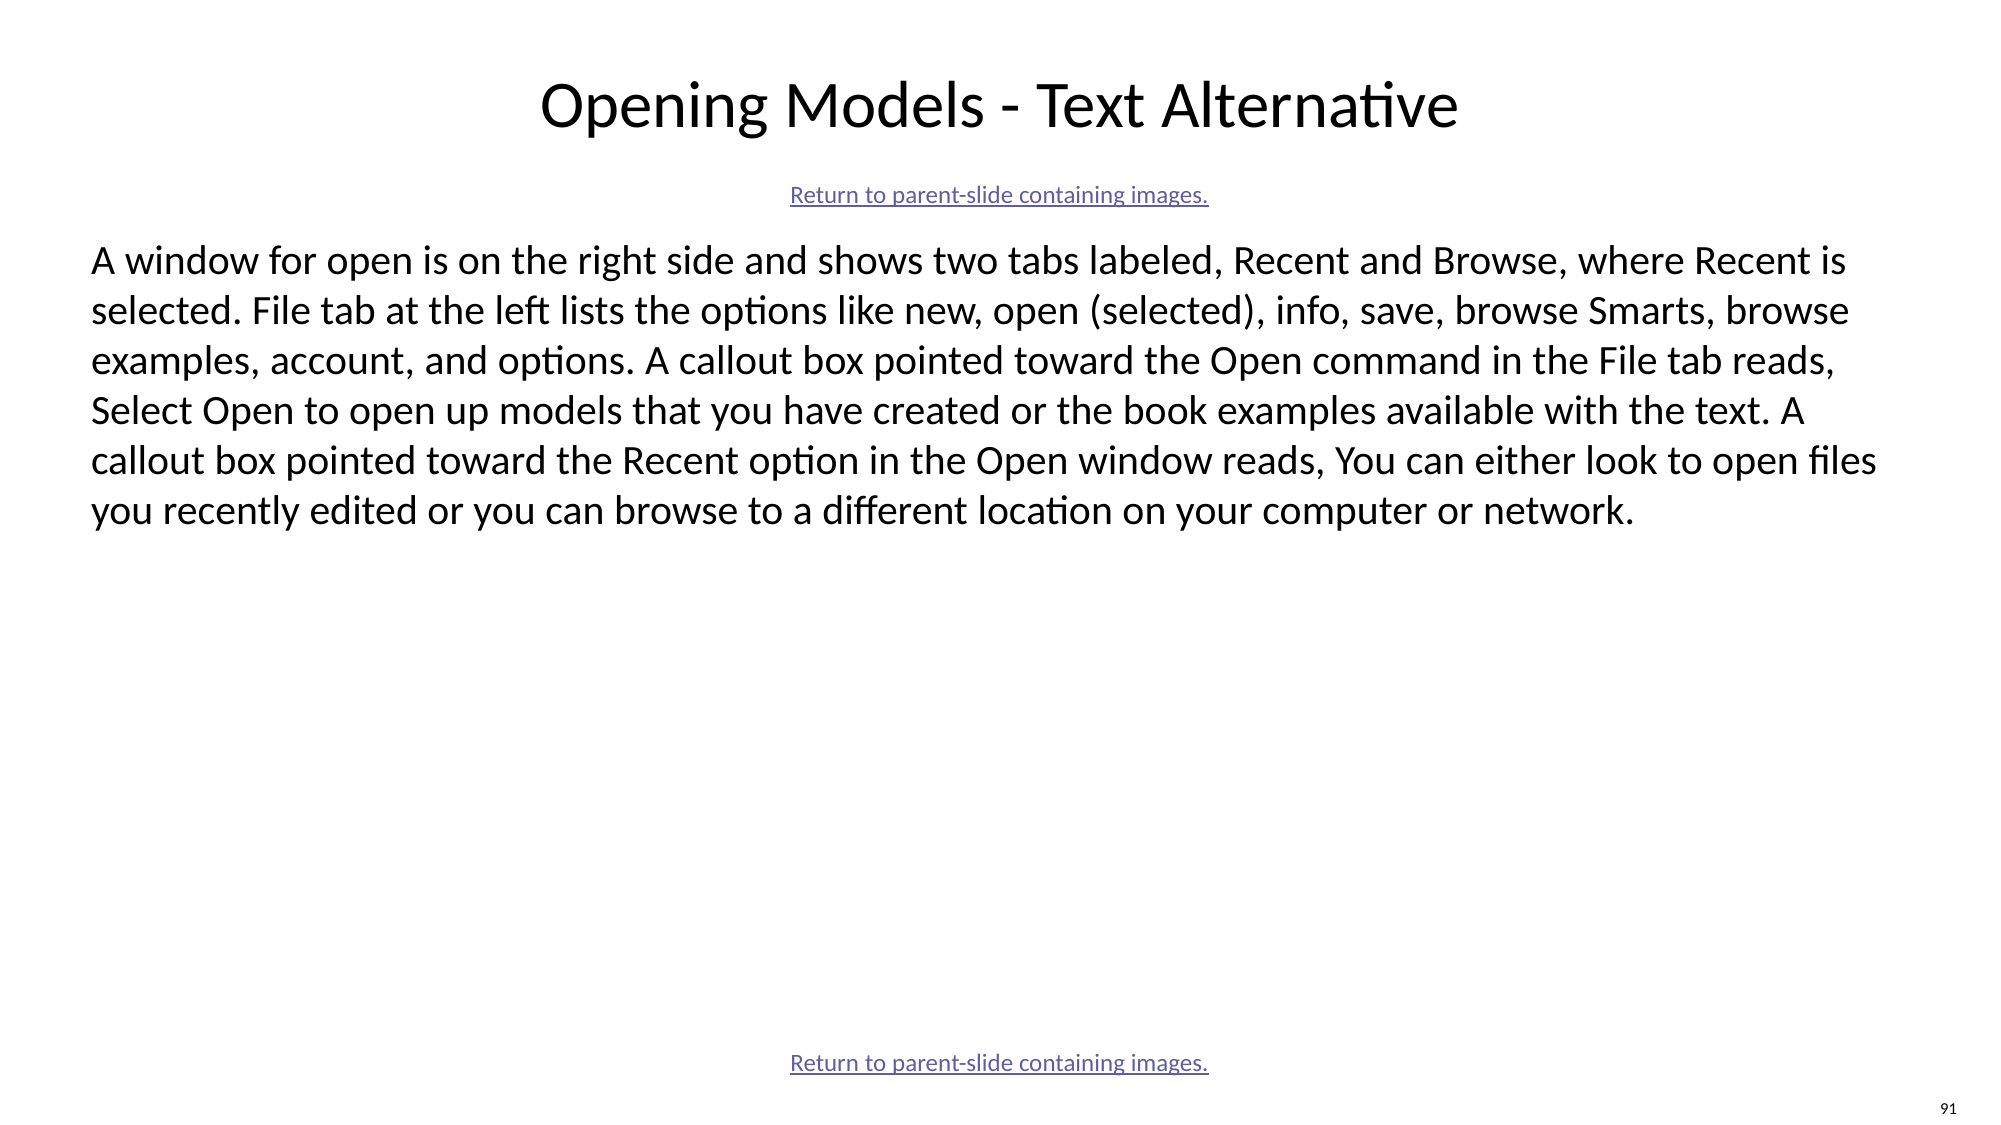

# Opening Models - Text Alternative
Return to parent-slide containing images.
A window for open is on the right side and shows two tabs labeled, Recent and Browse, where Recent is selected. File tab at the left lists the options like new, open (selected), info, save, browse Smarts, browse examples, account, and options. A callout box pointed toward the Open command in the File tab reads, Select Open to open up models that you have created or the book examples available with the text. A callout box pointed toward the Recent option in the Open window reads, You can either look to open files you recently edited or you can browse to a different location on your computer or network.
Return to parent-slide containing images.
91